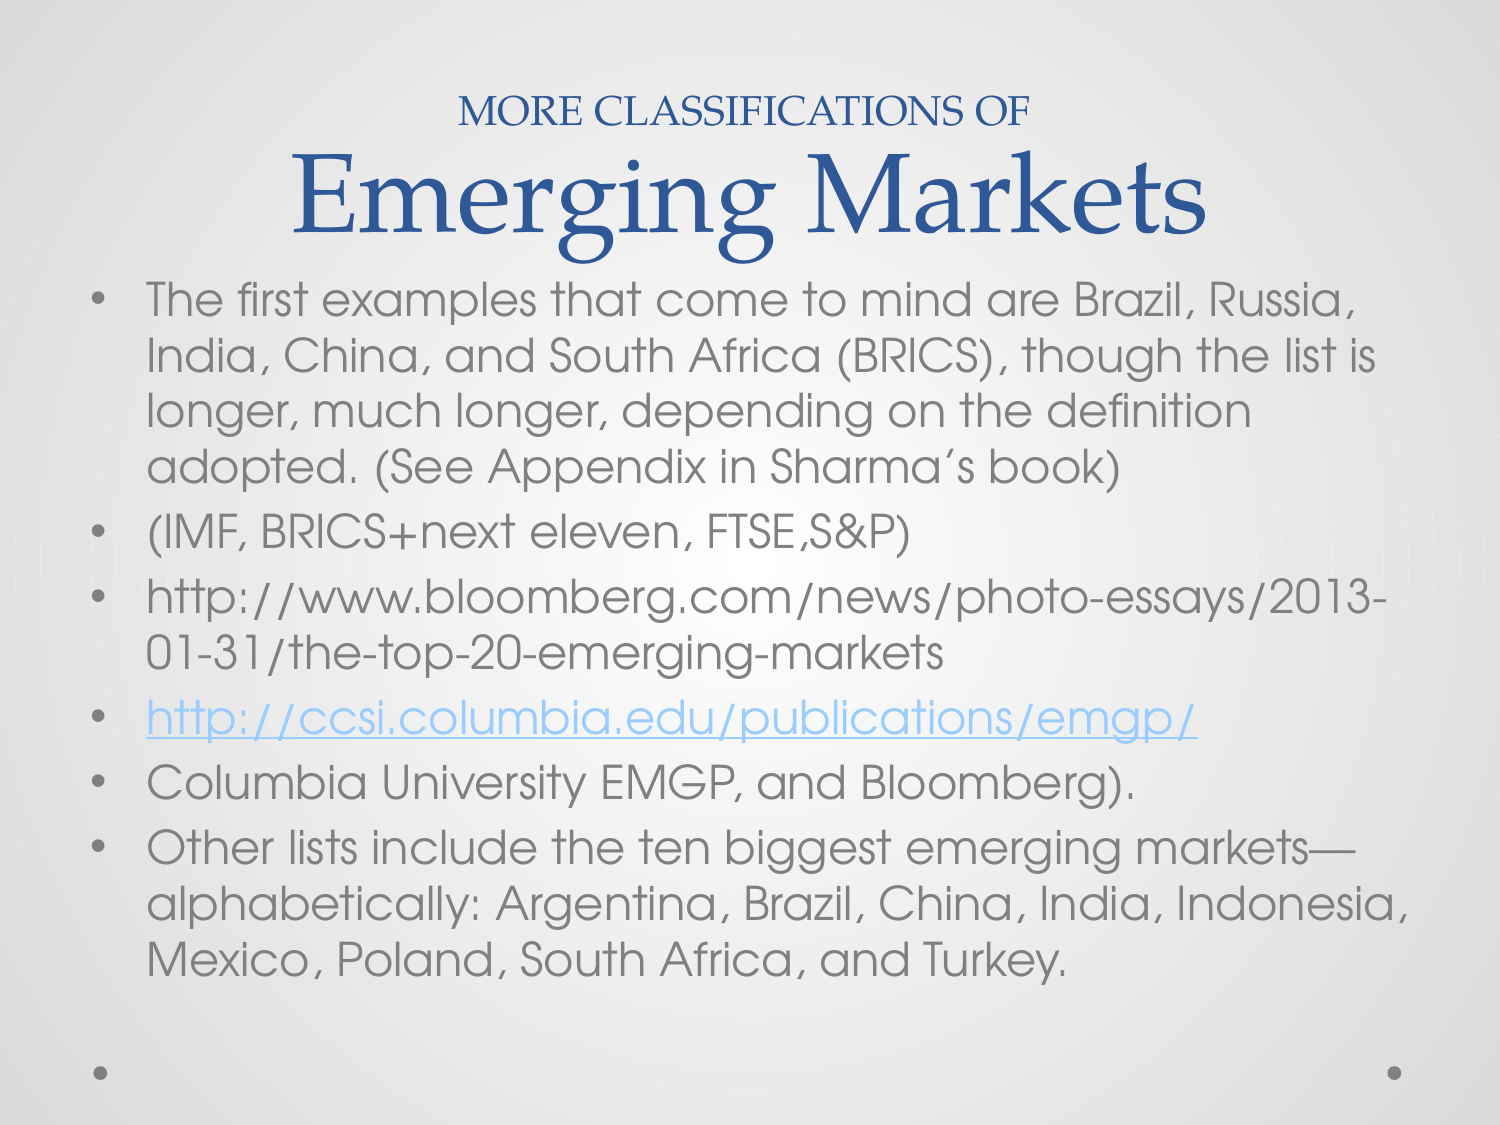

# MORE CLASSIFICATIONS OF Emerging Markets
The first examples that come to mind are Brazil, Russia, India, China, and South Africa (BRICS), though the list is longer, much longer, depending on the definition adopted. (See Appendix in Sharma’s book)
(IMF, BRICS+next eleven, FTSE,S&P)
http://www.bloomberg.com/news/photo-essays/2013-01-31/the-top-20-emerging-markets
http://ccsi.columbia.edu/publications/emgp/
Columbia University EMGP, and Bloomberg).
Other lists include the ten biggest emerging markets—alphabetically: Argentina, Brazil, China, India, Indonesia, Mexico, Poland, South Africa, and Turkey.